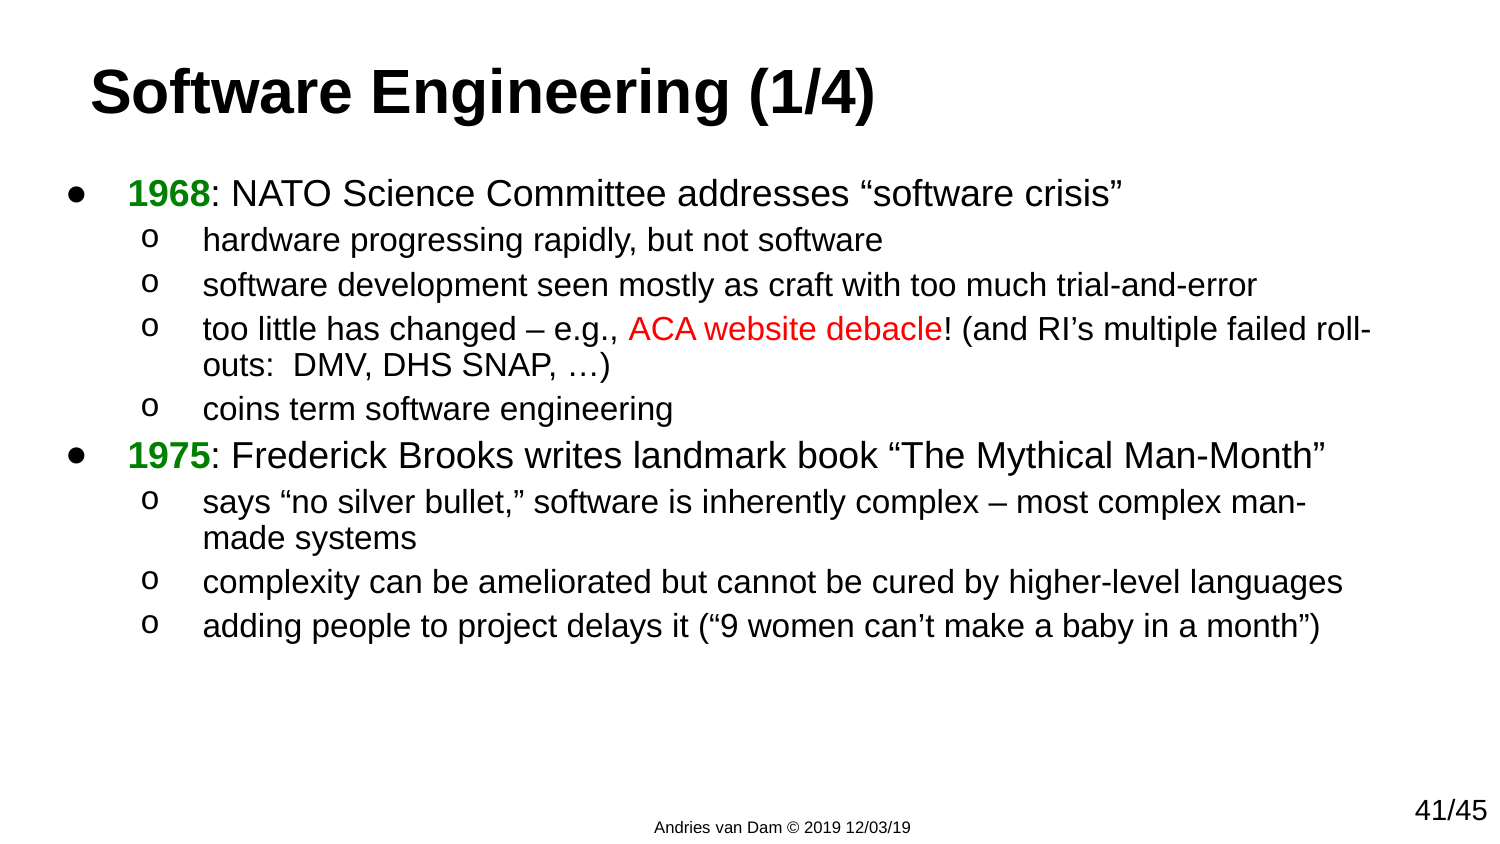

# Software Engineering (1/4)
1968: NATO Science Committee addresses “software crisis”
hardware progressing rapidly, but not software
software development seen mostly as craft with too much trial-and-error
too little has changed – e.g., ACA website debacle! (and RI’s multiple failed roll-outs:  DMV, DHS SNAP, …)
coins term software engineering
1975: Frederick Brooks writes landmark book “The Mythical Man-Month”
says “no silver bullet,” software is inherently complex – most complex man-made systems
complexity can be ameliorated but cannot be cured by higher-level languages
adding people to project delays it (“9 women can’t make a baby in a month”)